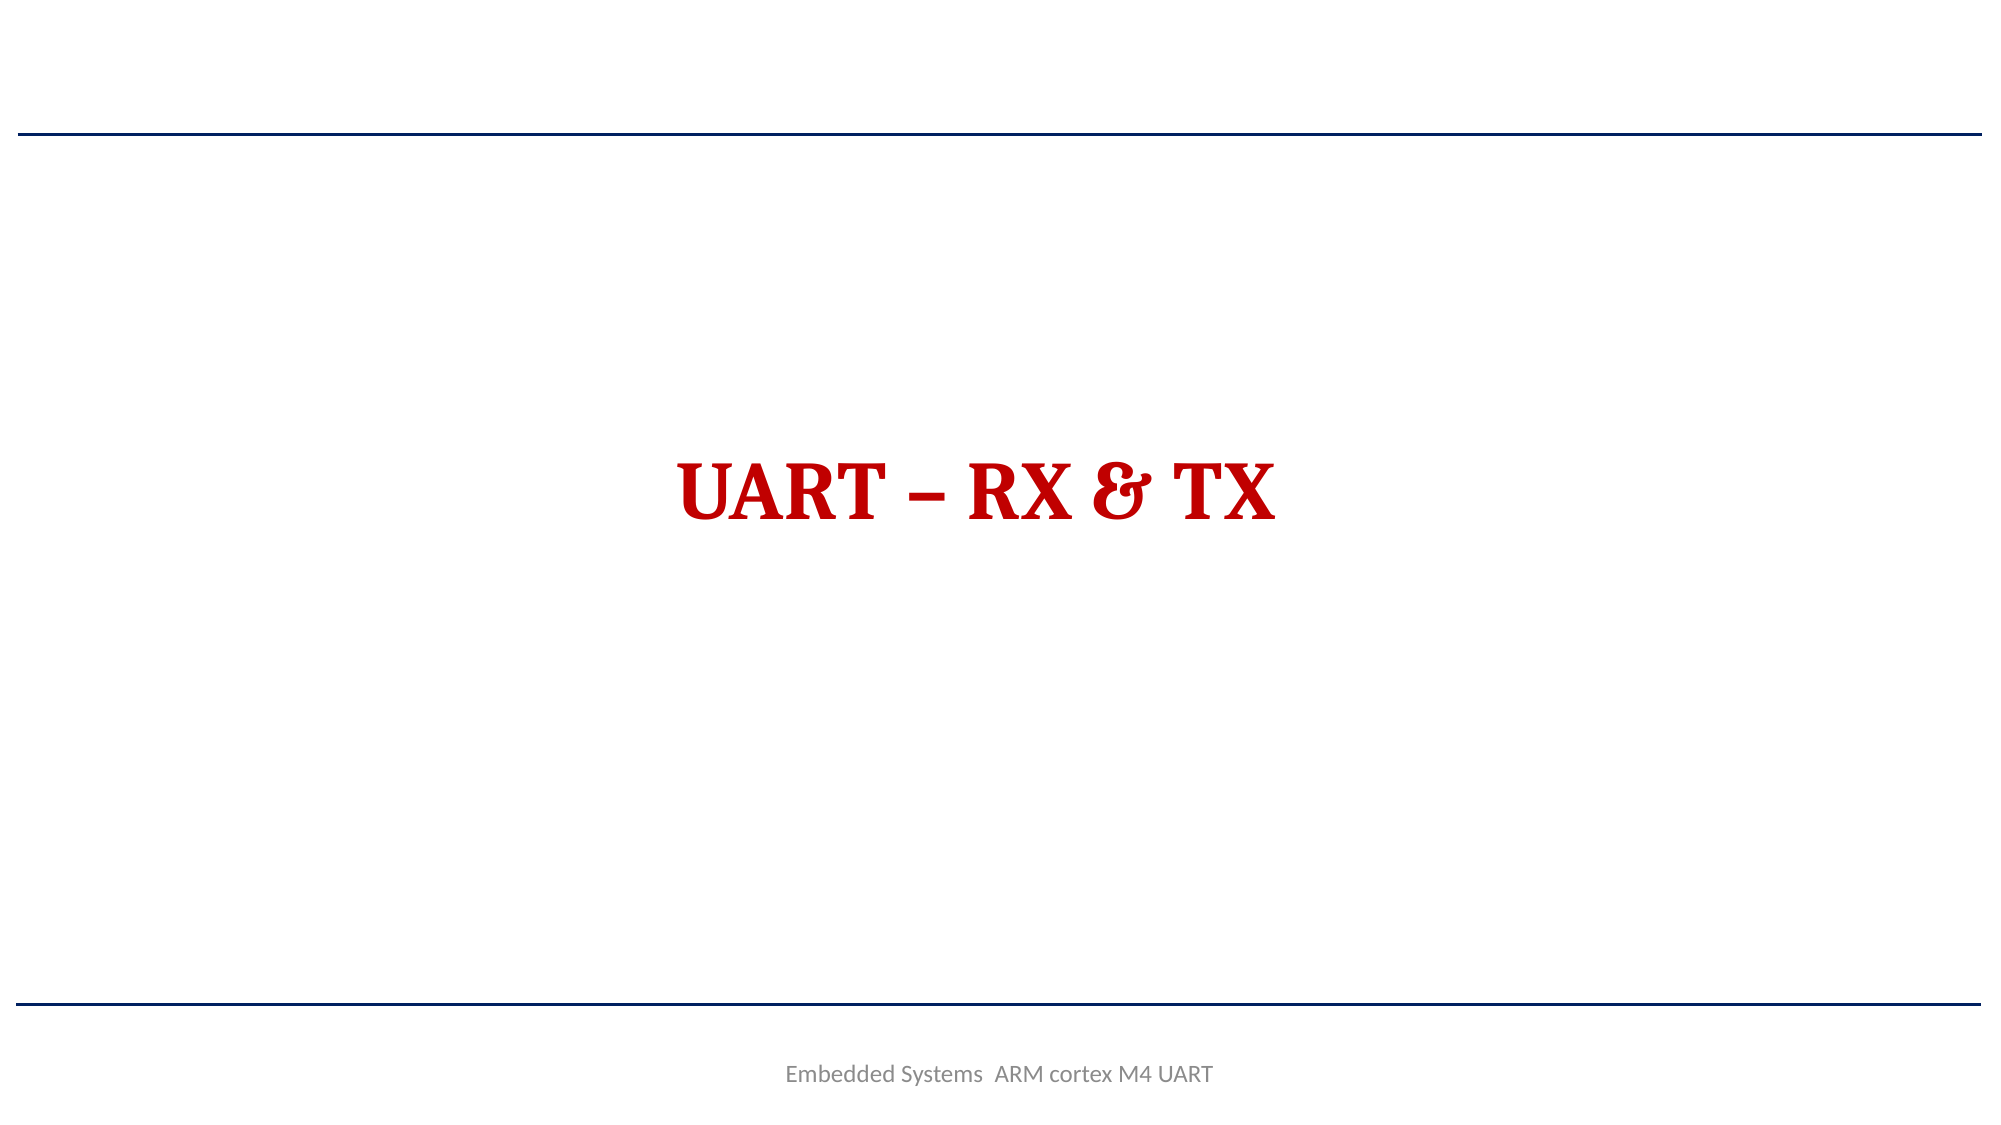

UART – RX & TX
Embedded Systems  ARM cortex M4 UART